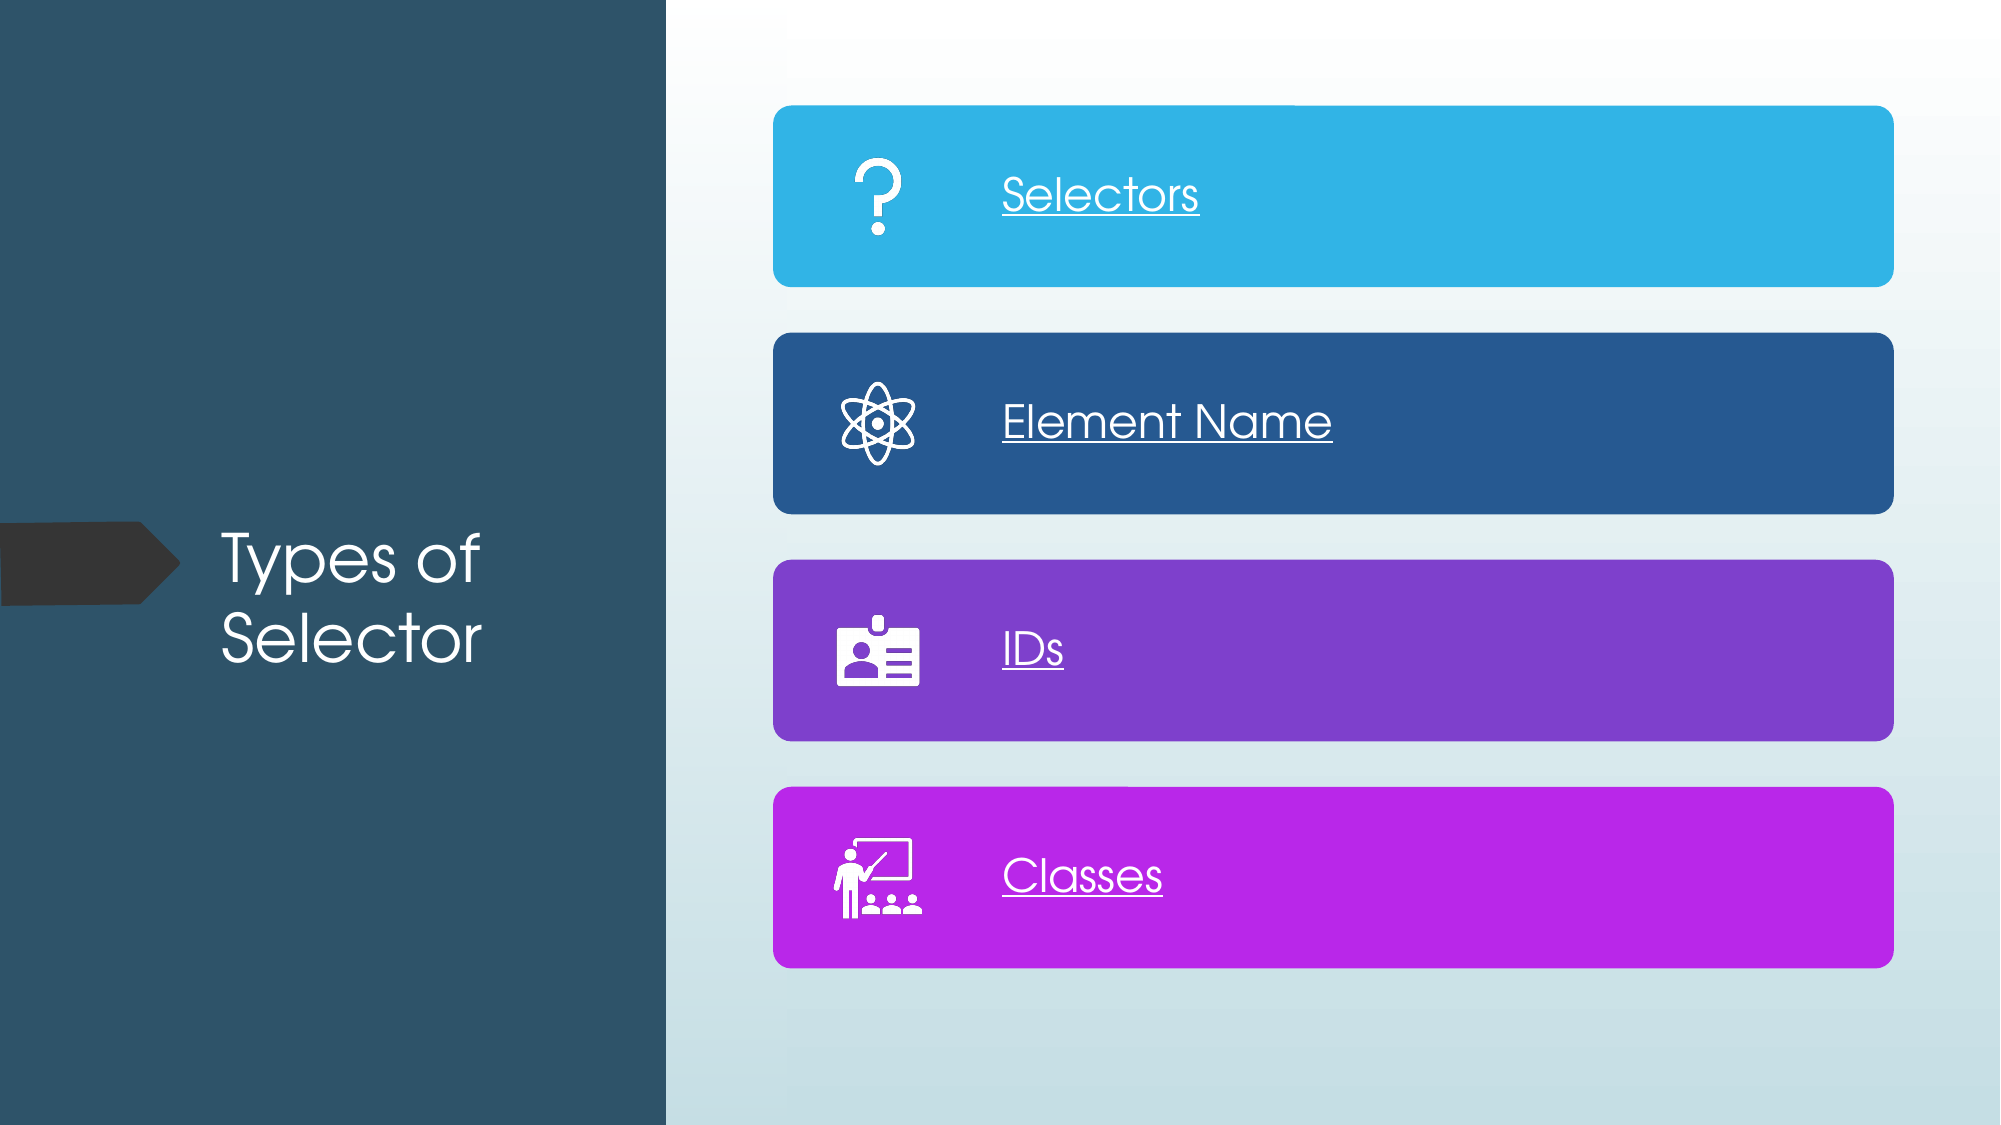

Selectors
Element Name
IDs
Classes
# Types of Selector